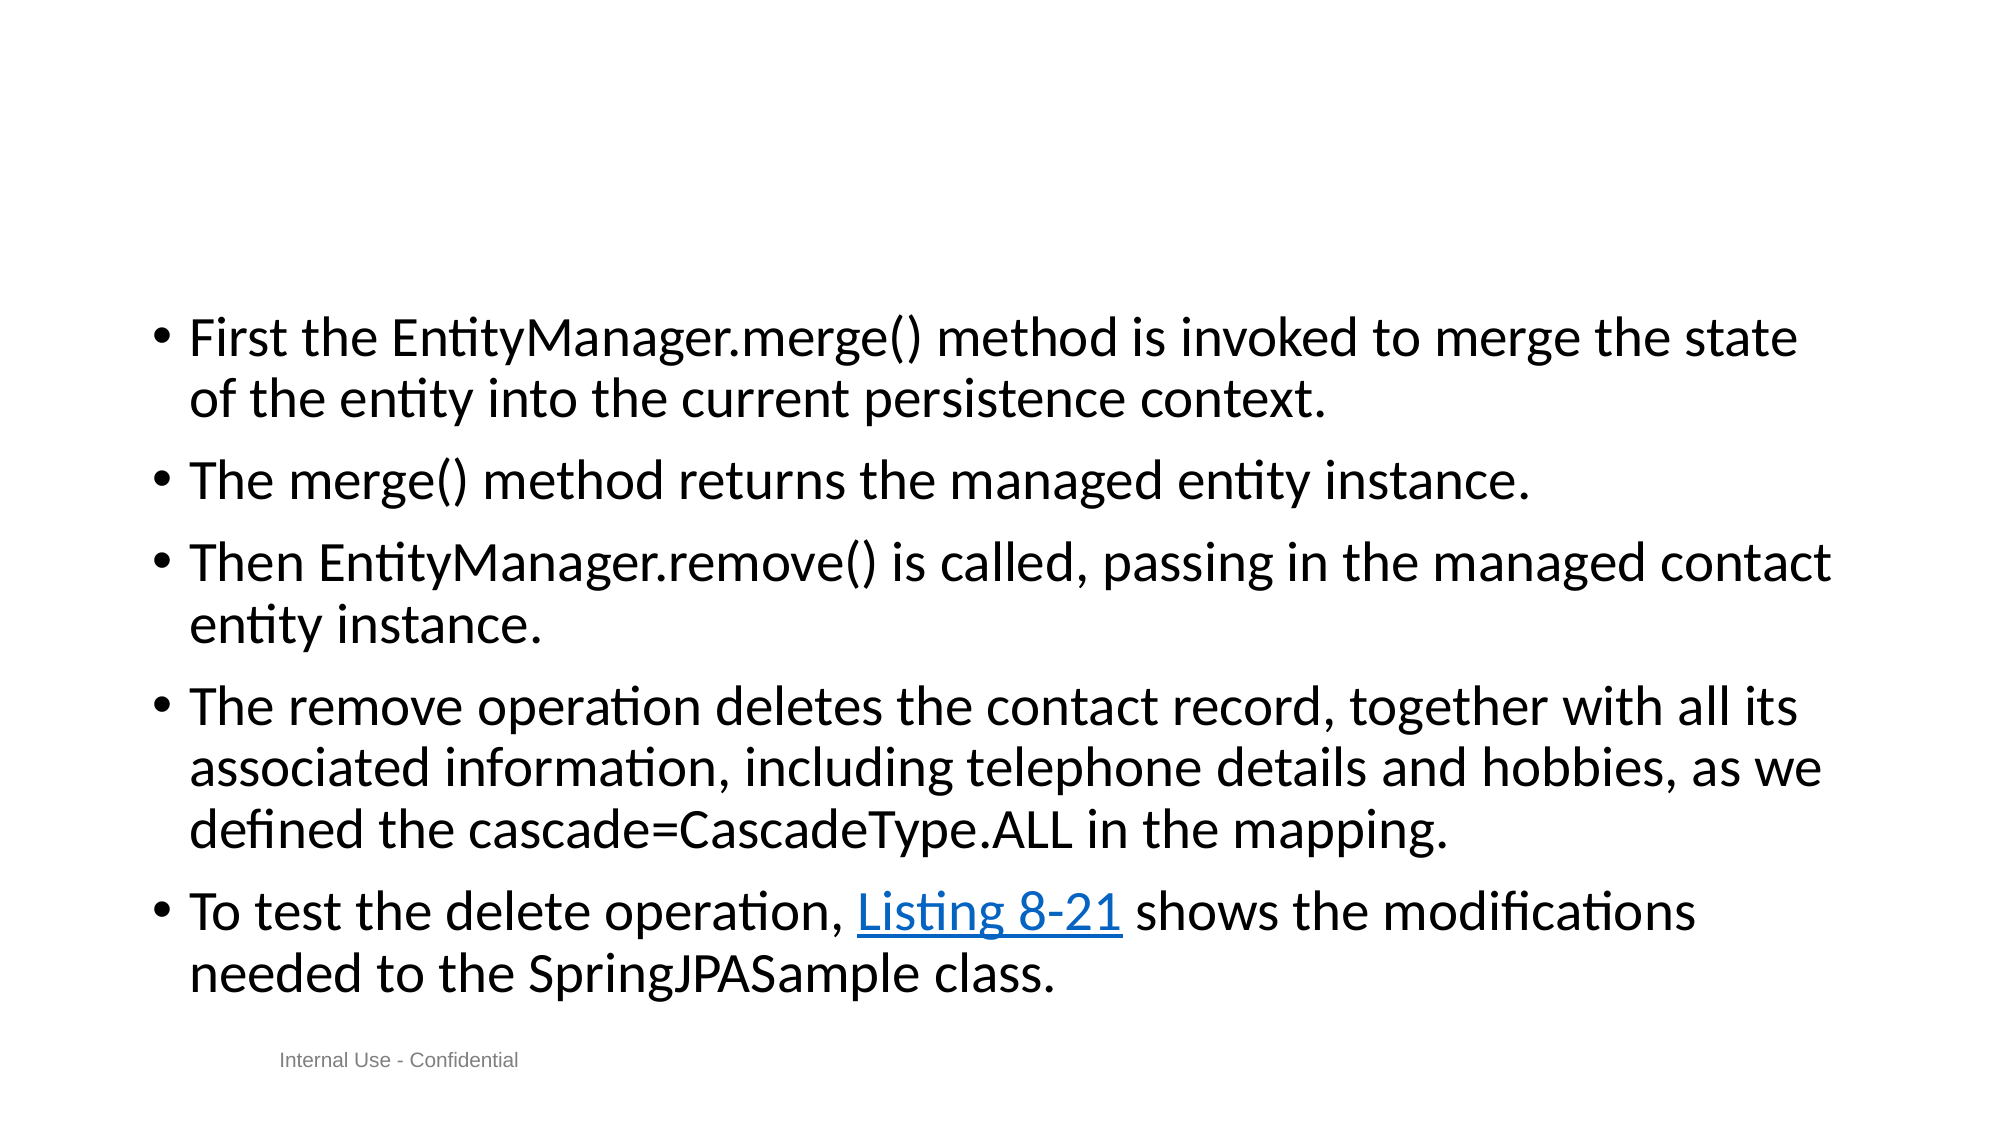

#
First the EntityManager.merge() method is invoked to merge the state of the entity into the current persistence context.
The merge() method returns the managed entity instance.
Then EntityManager.remove() is called, passing in the managed contact entity instance.
The remove operation deletes the contact record, together with all its associated information, including telephone details and hobbies, as we defined the cascade=CascadeType.ALL in the mapping.
To test the delete operation, Listing 8-21 shows the modifications needed to the SpringJPASample class.